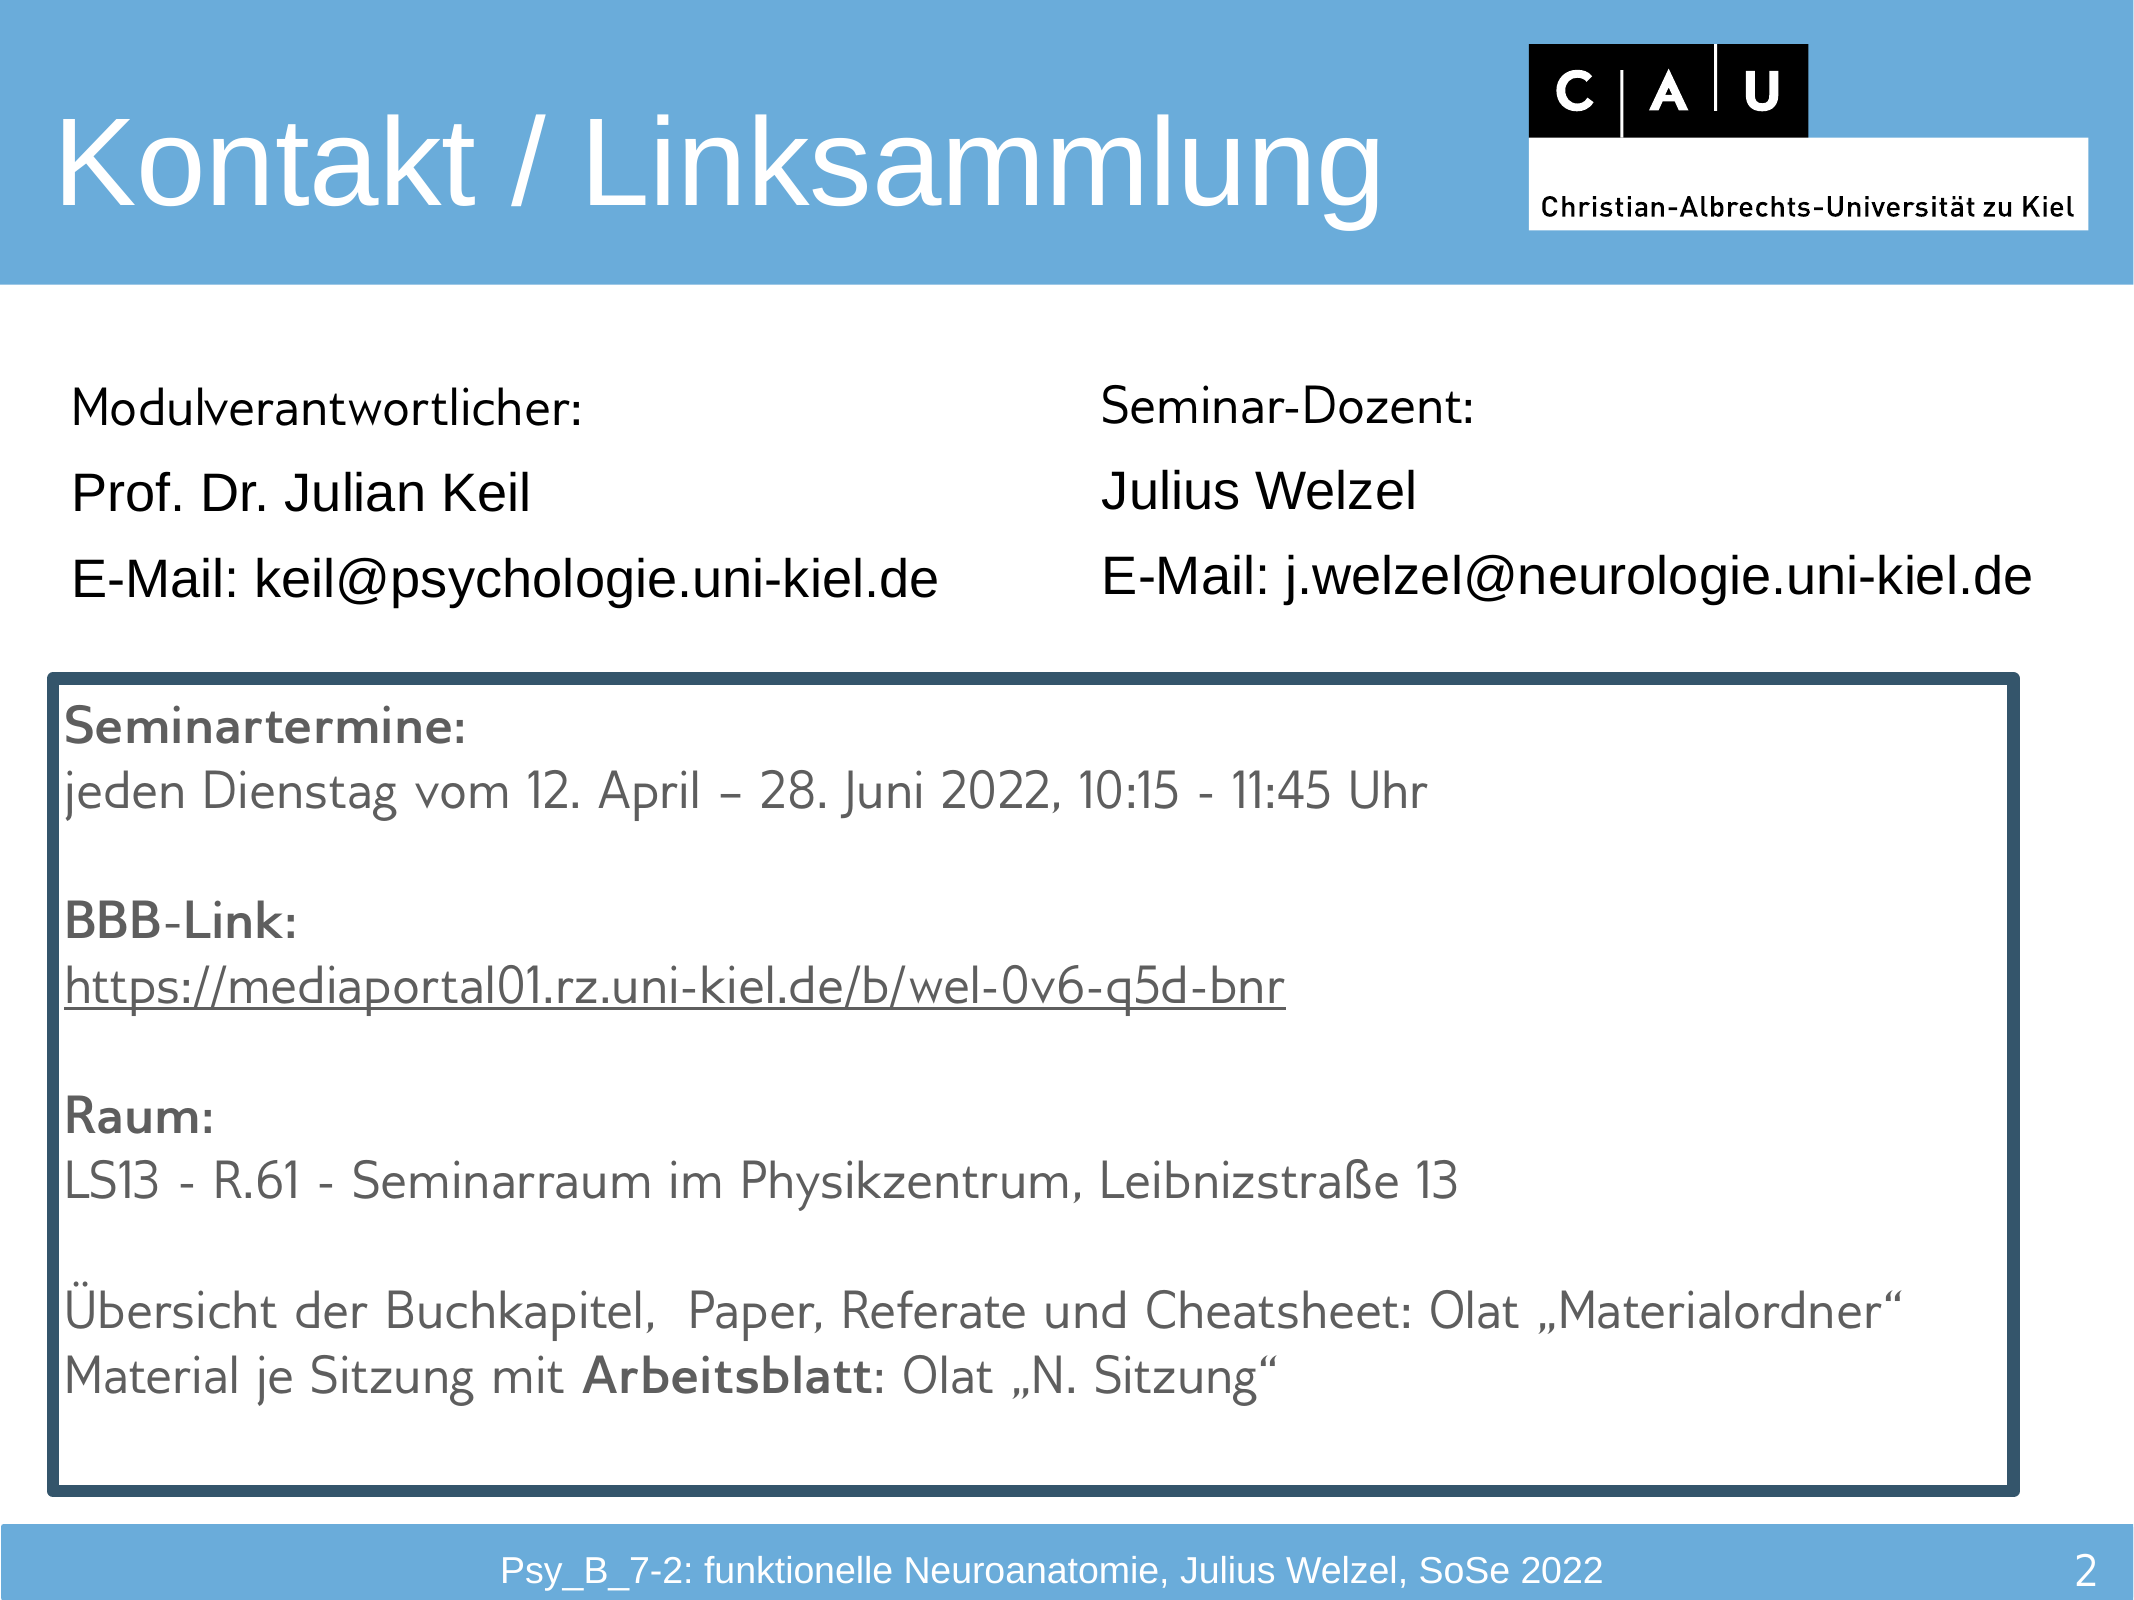

Kontakt / Linksammlung
Seminar-Dozent:
Julius Welzel
E-Mail: j.welzel@neurologie.uni-kiel.de
Modulverantwortlicher:
Prof. Dr. Julian Keil
E-Mail: keil@psychologie.uni-kiel.de

Seminartermine:
jeden Dienstag vom 12. April – 28. Juni 2022, 10:15 - 11:45 Uhr

BBB-Link:
https://mediaportal01.rz.uni-kiel.de/b/wel-0v6-q5d-bnr

Raum:
LS13 - R.61 - Seminarraum im Physikzentrum, Leibnizstraße 13

Übersicht der Buchkapitel,  Paper, Referate und Cheatsheet: Olat „Materialordner“
Material je Sitzung mit Arbeitsblatt: Olat „N. Sitzung“
2
Psy_B_7-2: funktionelle Neuroanatomie, Julius Welzel, SoSe 2022